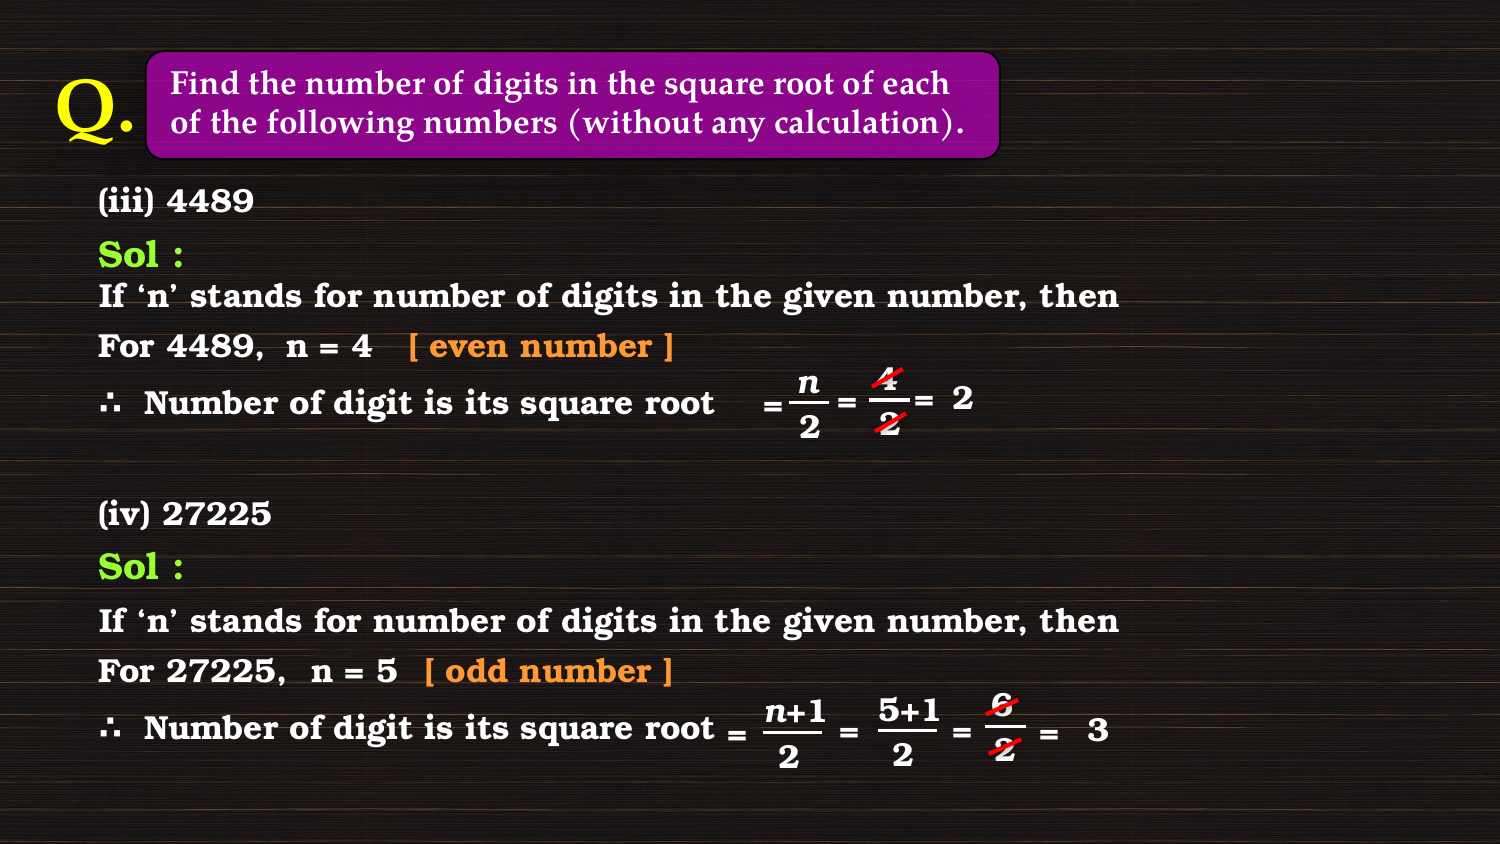

Find the number of digits in the square root of each
of the following numbers (without any calculation).
Q.
(iii) 4489
Sol :
If ‘n’ stands for number of digits in the given number, then
For 4489,
n = 4
[ even number ]
4
n
=
2
=
∴  Number of digit is its square root
=
2
2
(iv) 27225
Sol :
If ‘n’ stands for number of digits in the given number, then
For 27225,
n = 5
[ odd number ]
6
5+1
n+1
∴  Number of digit is its square root
=
=
3
=
=
2
2
2